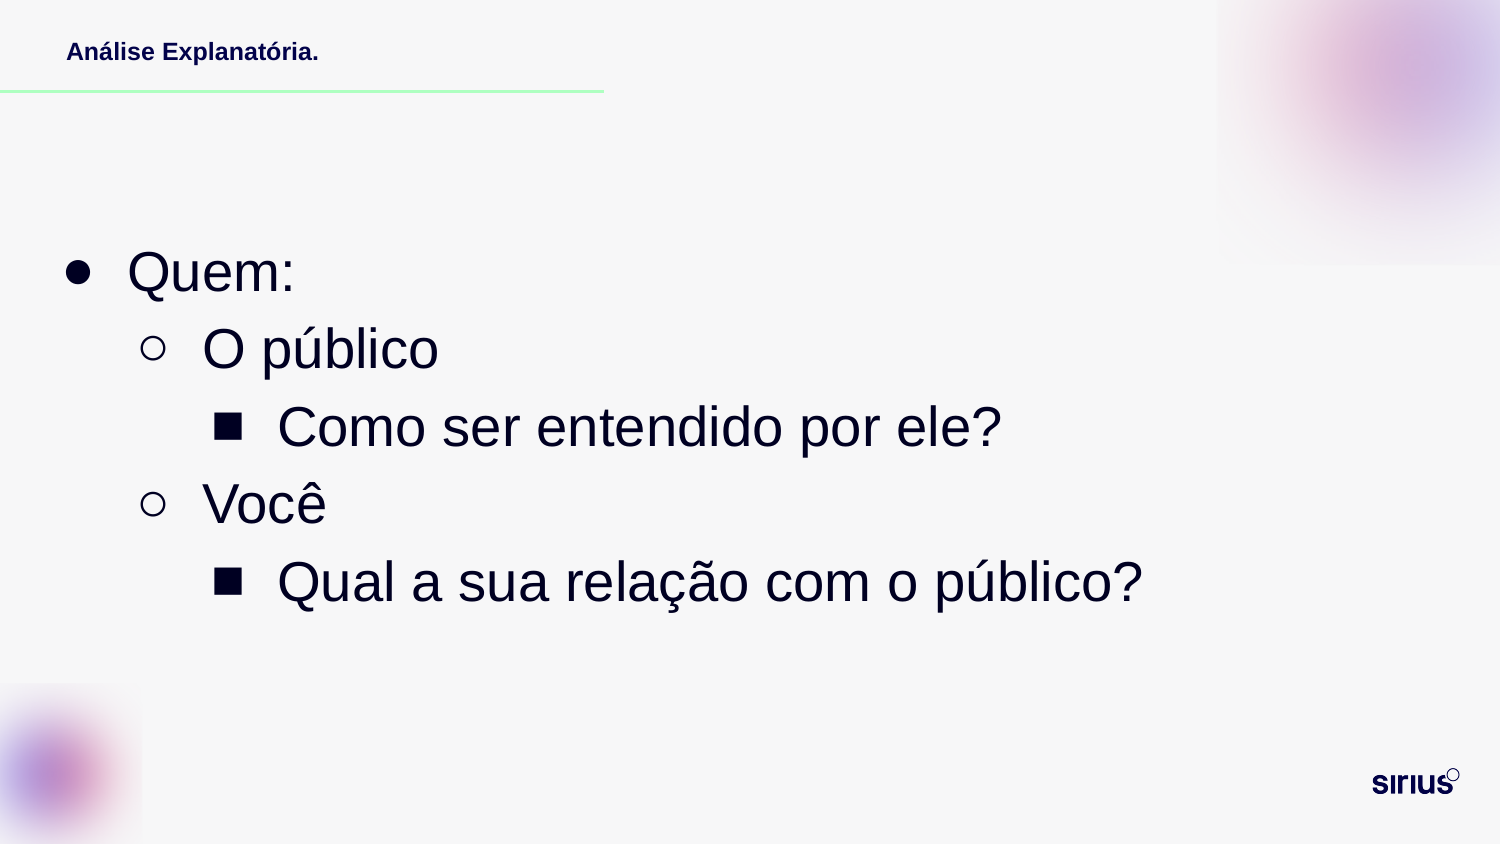

# Análise Explanatória.
Quem:
O público
Como ser entendido por ele?
Você
Qual a sua relação com o público?